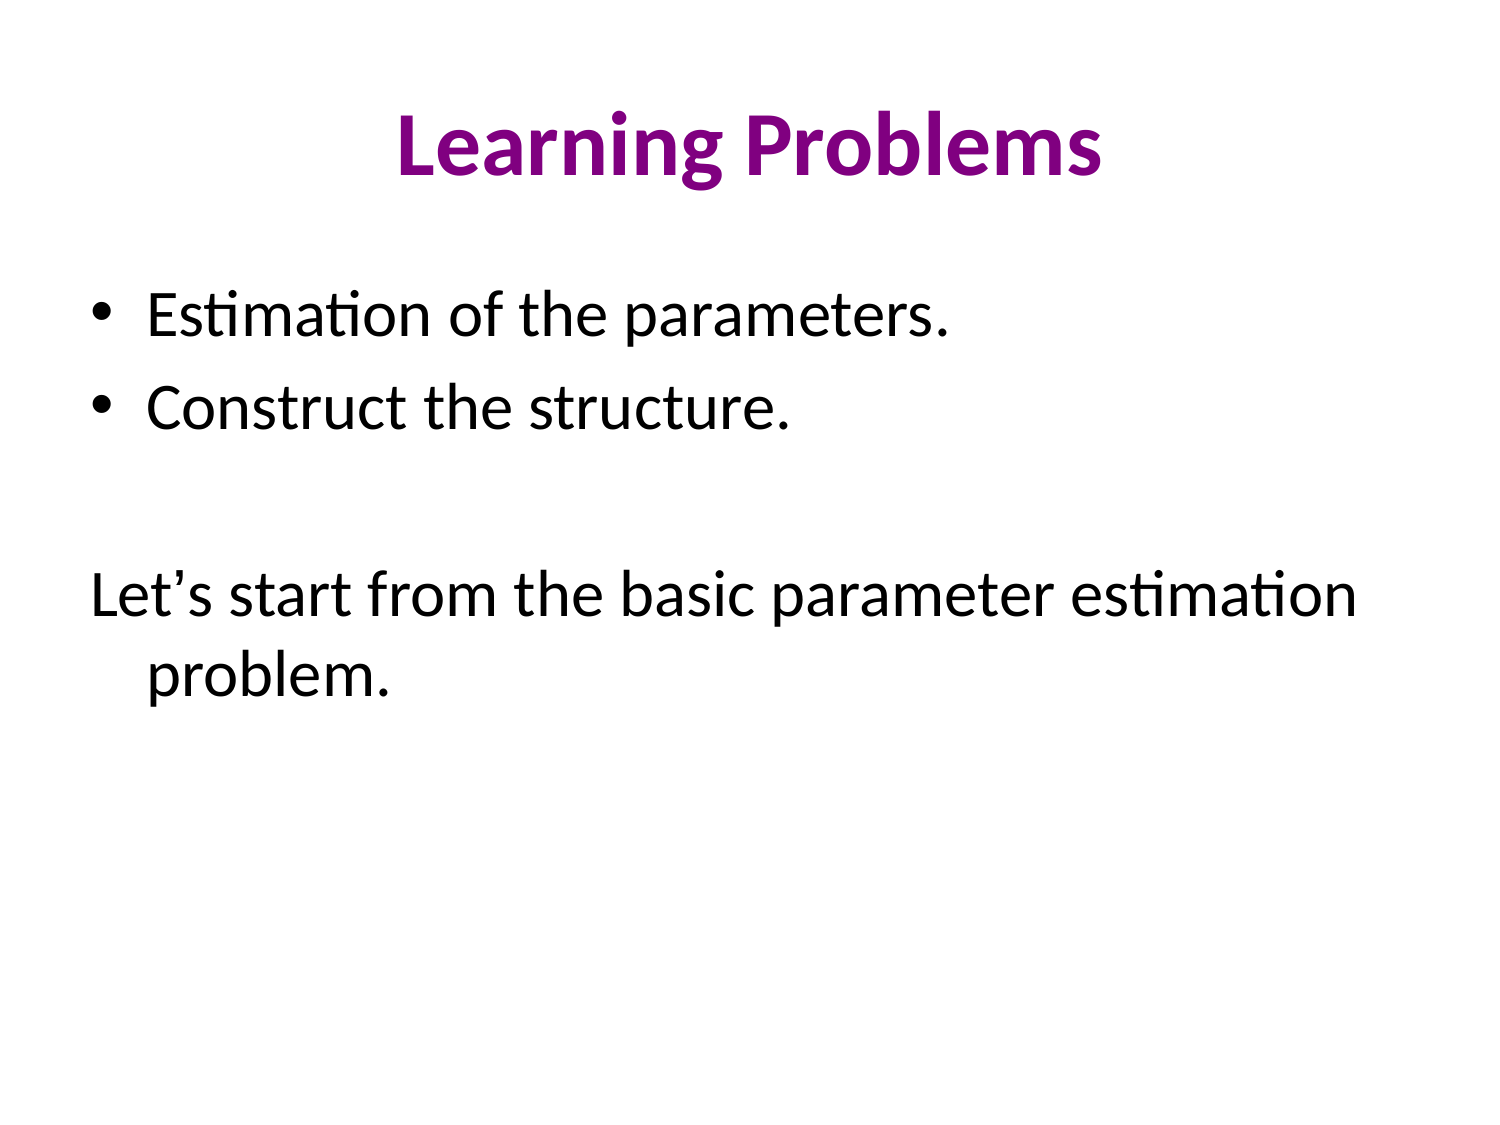

# Learning Problems
Estimation of the parameters.
Construct the structure.

Let’s start from the basic parameter estimation problem.